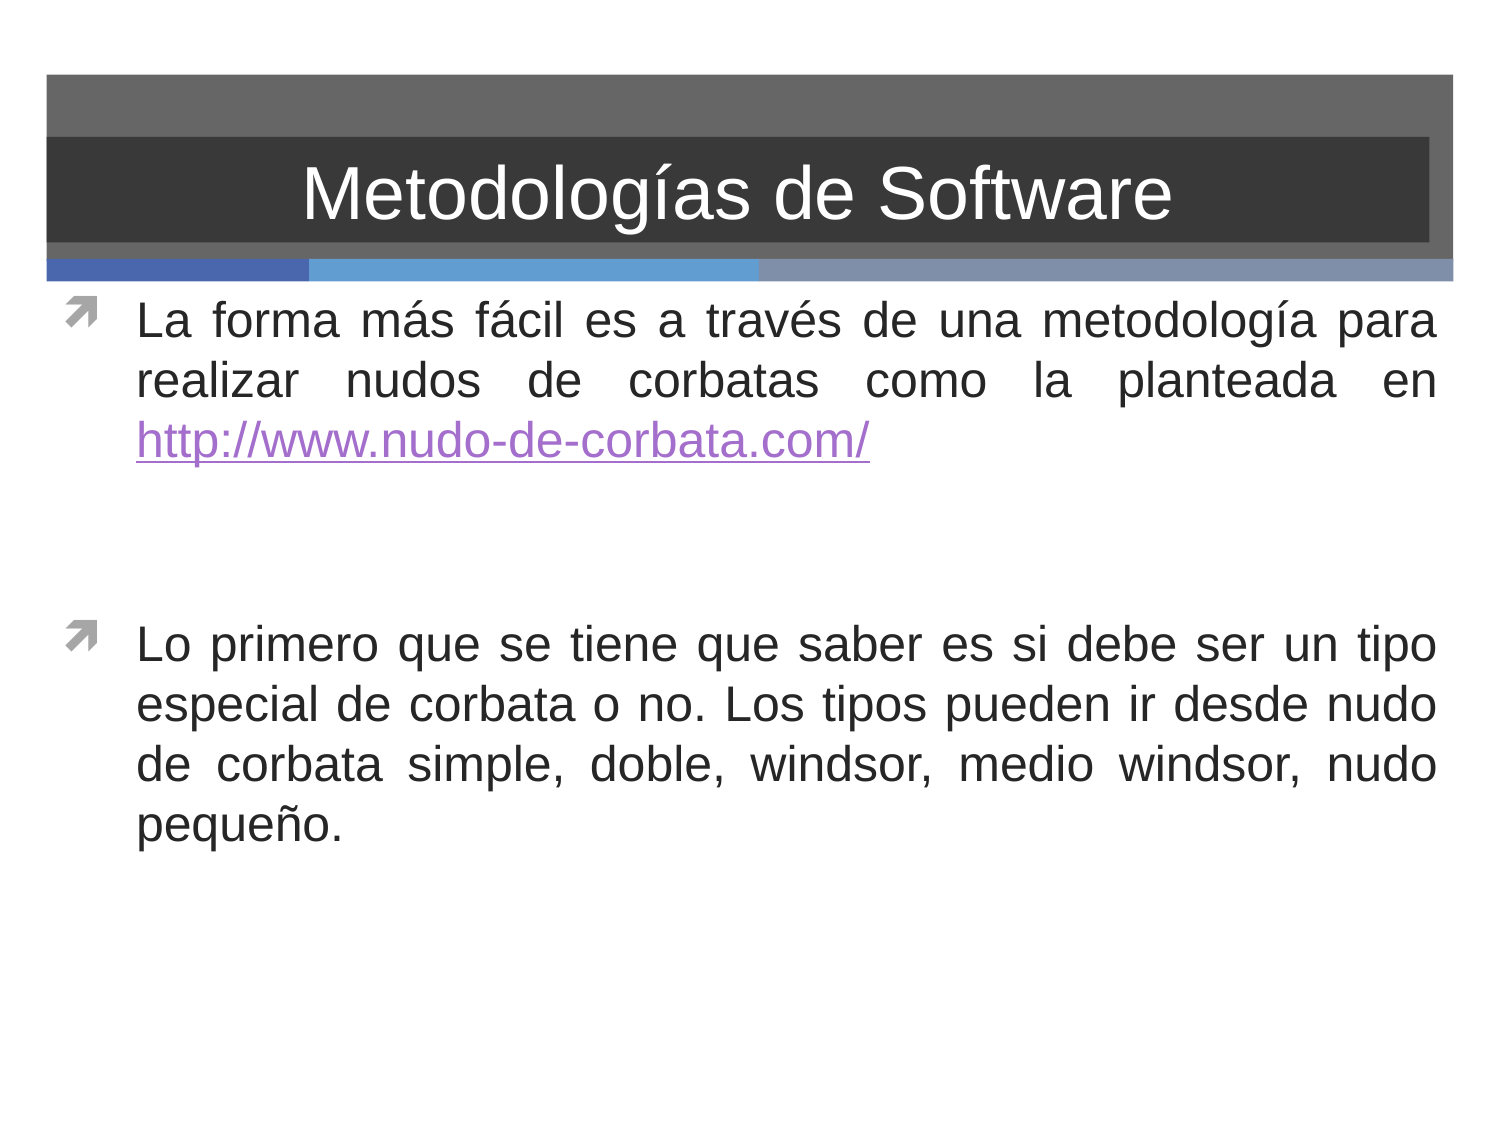

# Metodologías de Software
La forma más fácil es a través de una metodología para realizar nudos de corbatas como la planteada en http://www.nudo-de-corbata.com/

Lo primero que se tiene que saber es si debe ser un tipo especial de corbata o no. Los tipos pueden ir desde nudo de corbata simple, doble, windsor, medio windsor, nudo pequeño.